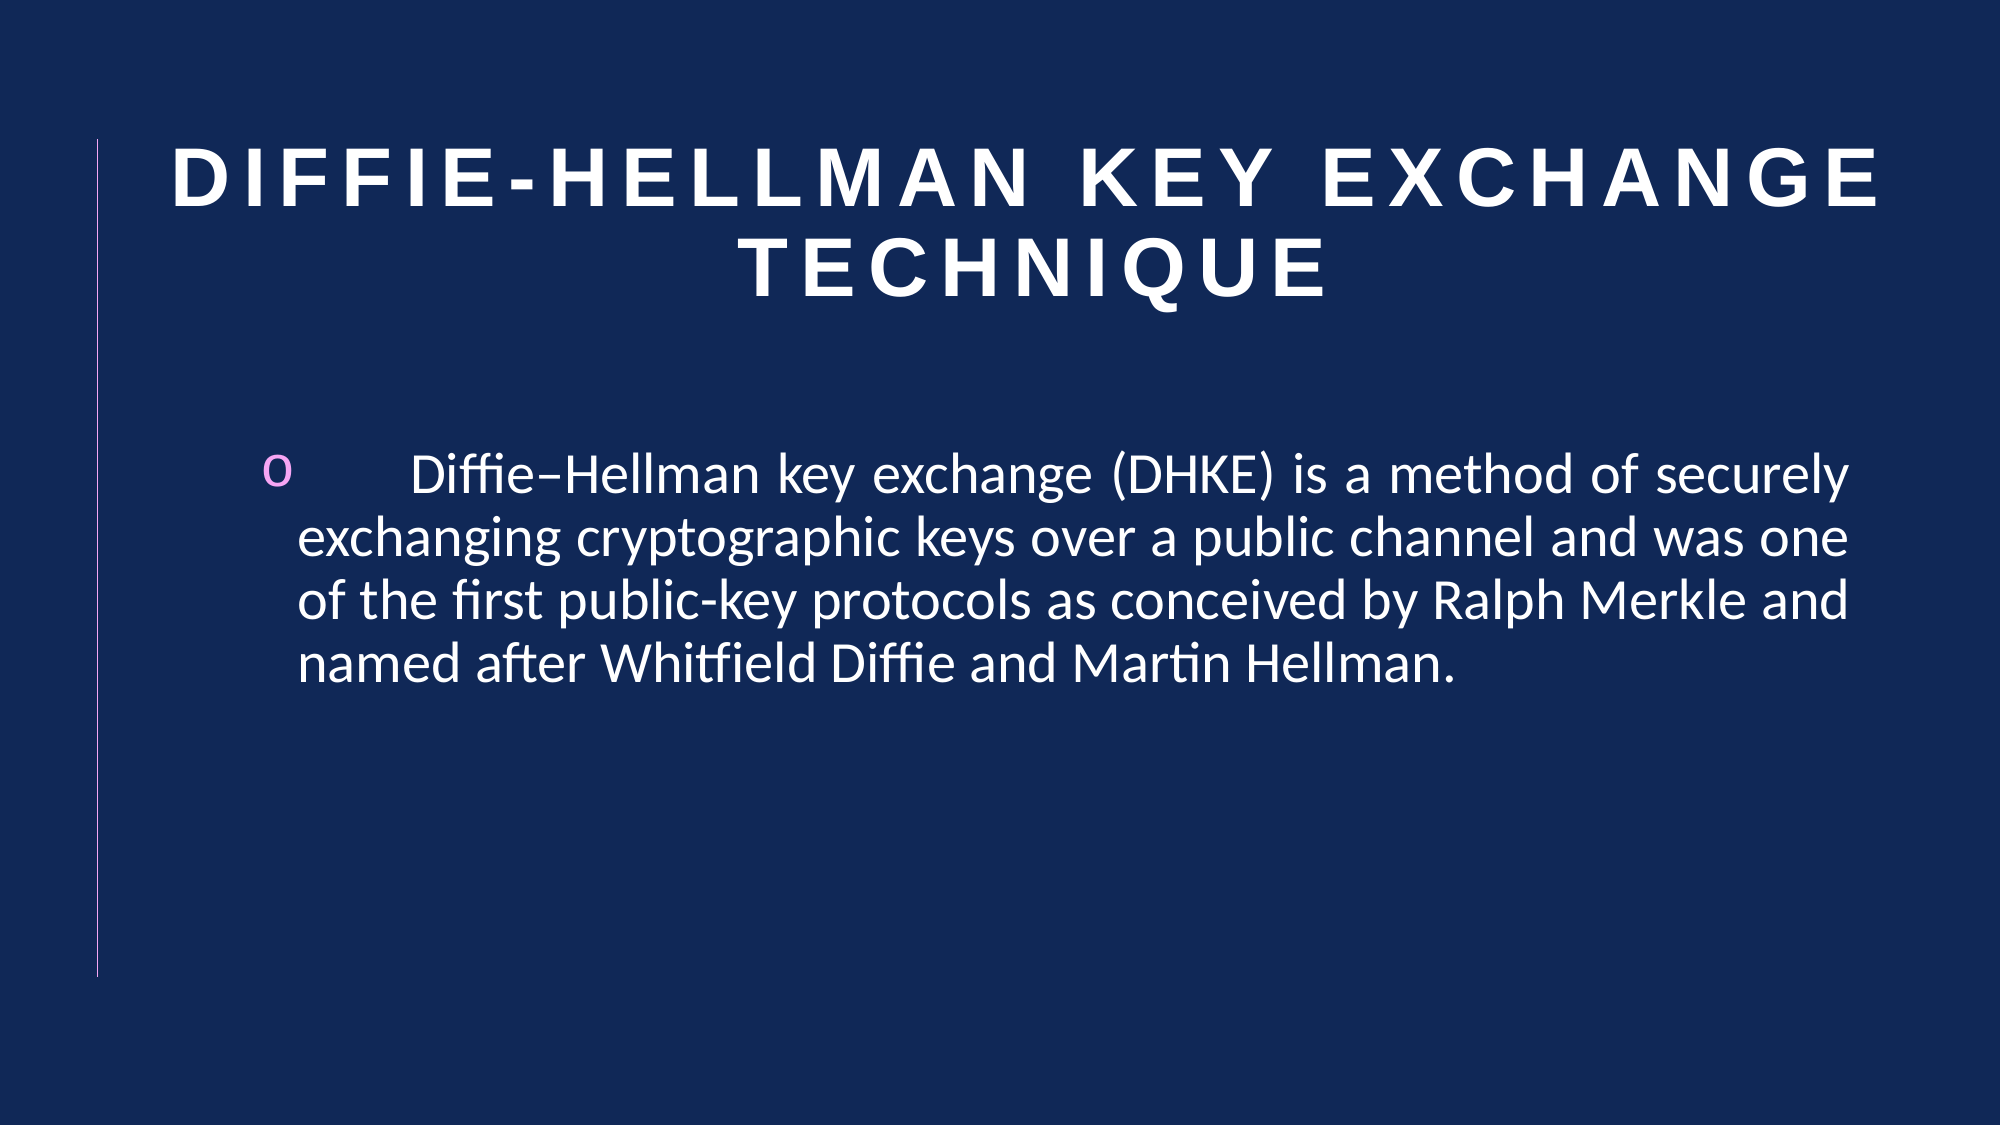

# Diffie-hellman key exchange technique
       Diffie–Hellman key exchange (DHKE) is a method of securely exchanging cryptographic keys over a public channel and was one of the first public-key protocols as conceived by Ralph Merkle and named after Whitfield Diffie and Martin Hellman.